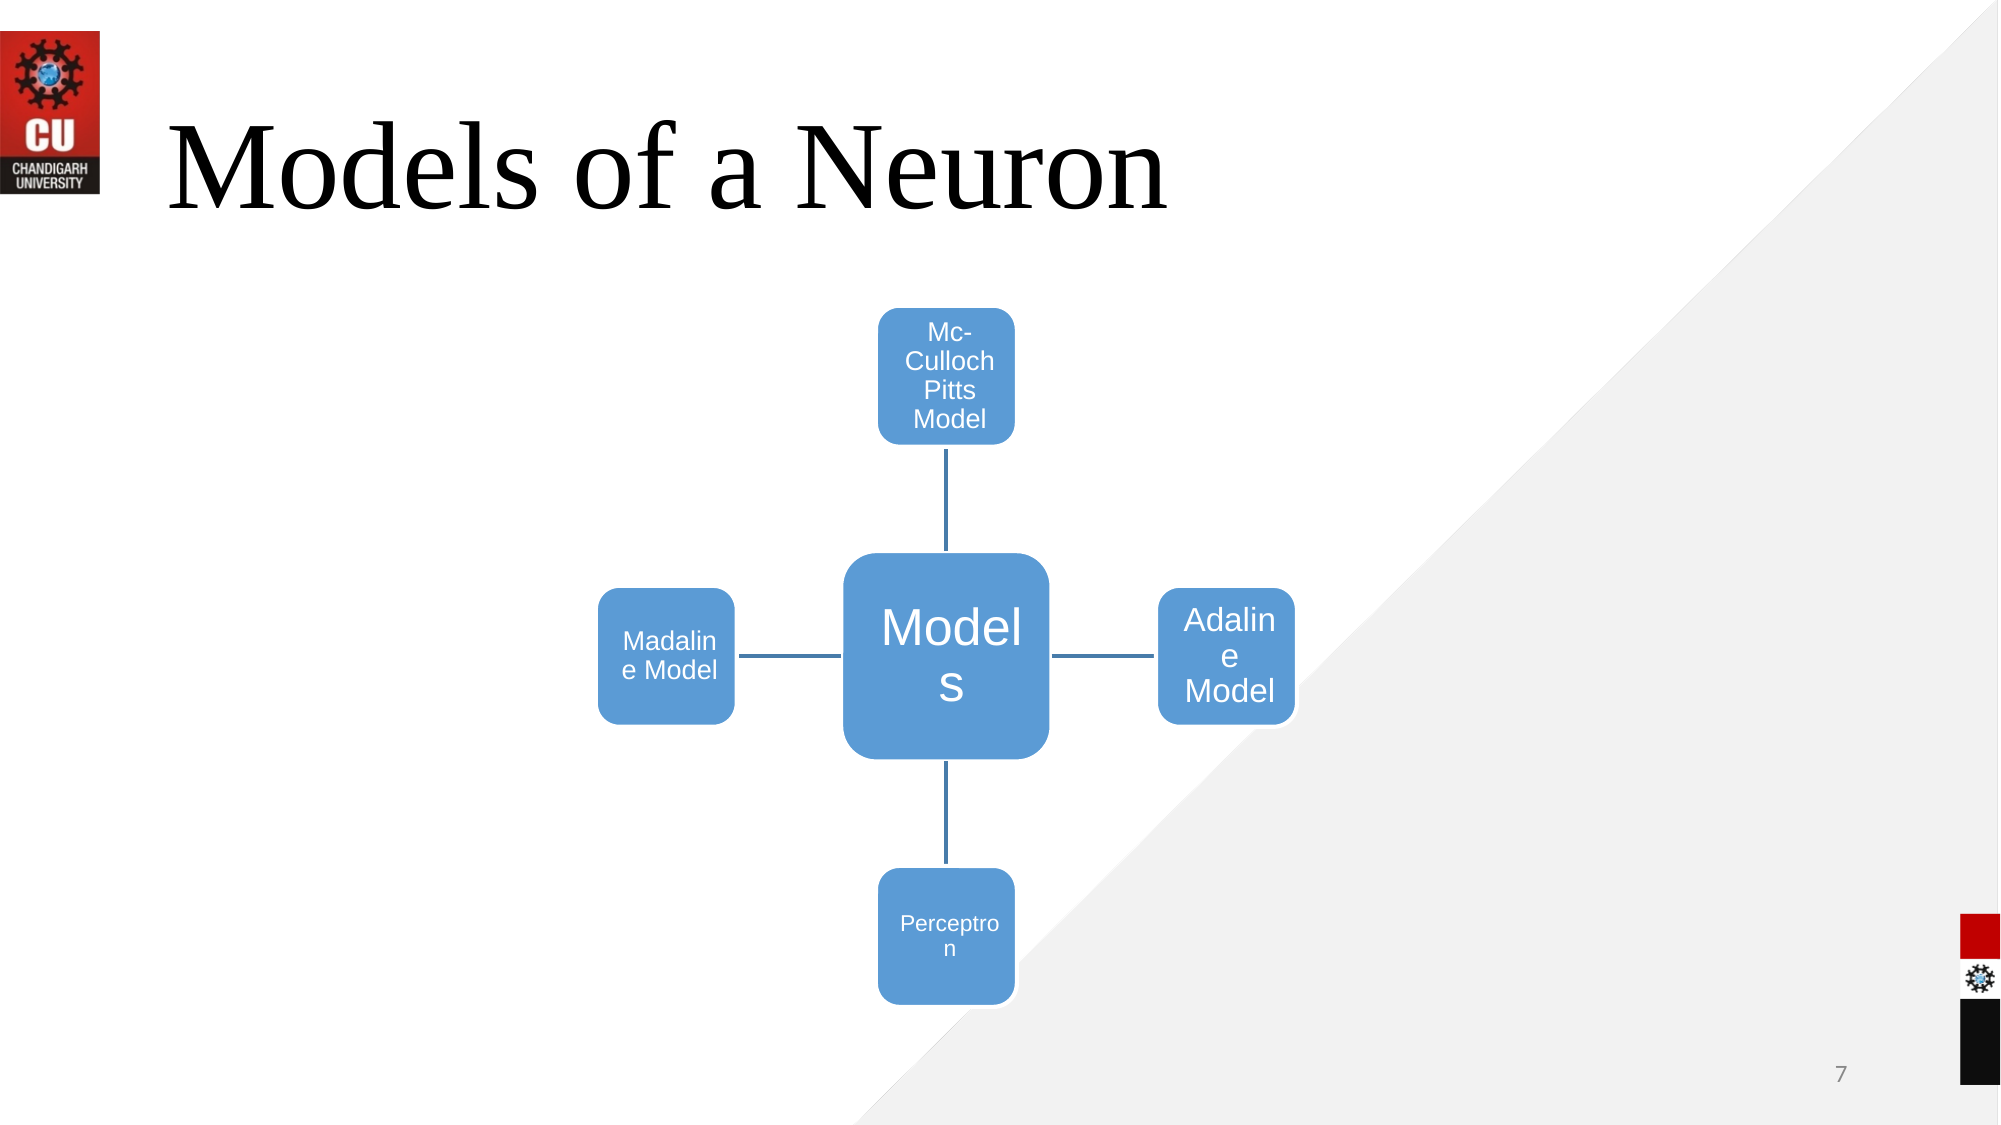

# Models of a Neuron
Models
Mc-Culloch Pitts Model
Adaline Model
Perceptron
Madaline Model
7